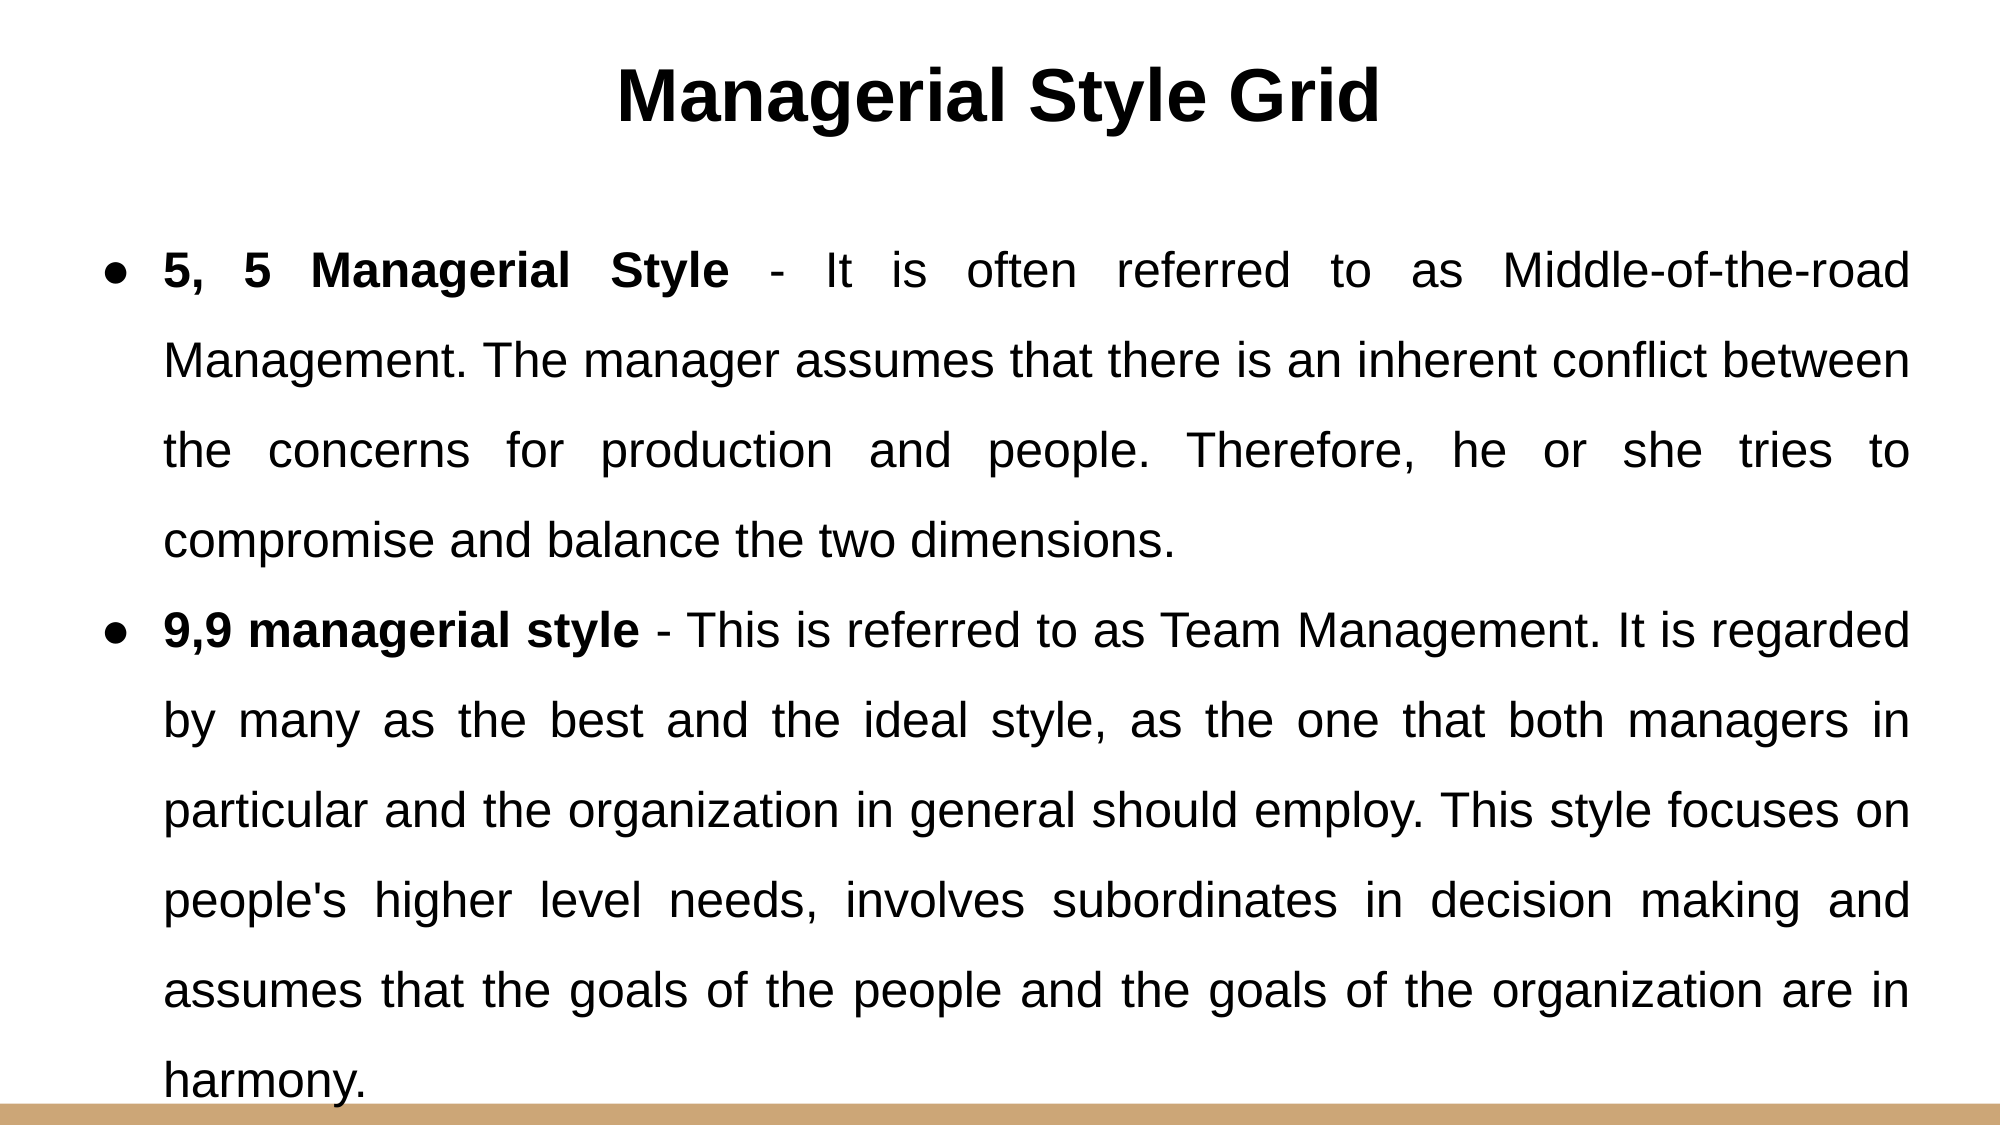

# Managerial Style Grid
5, 5 Managerial Style - It is often referred to as Middle-of-the-road Management. The manager assumes that there is an inherent conflict between the concerns for production and people. Therefore, he or she tries to compromise and balance the two dimensions.
9,9 managerial style - This is referred to as Team Management. It is regarded by many as the best and the ideal style, as the one that both managers in particular and the organization in general should employ. This style focuses on people's higher level needs, involves subordinates in decision making and assumes that the goals of the people and the goals of the organization are in harmony.